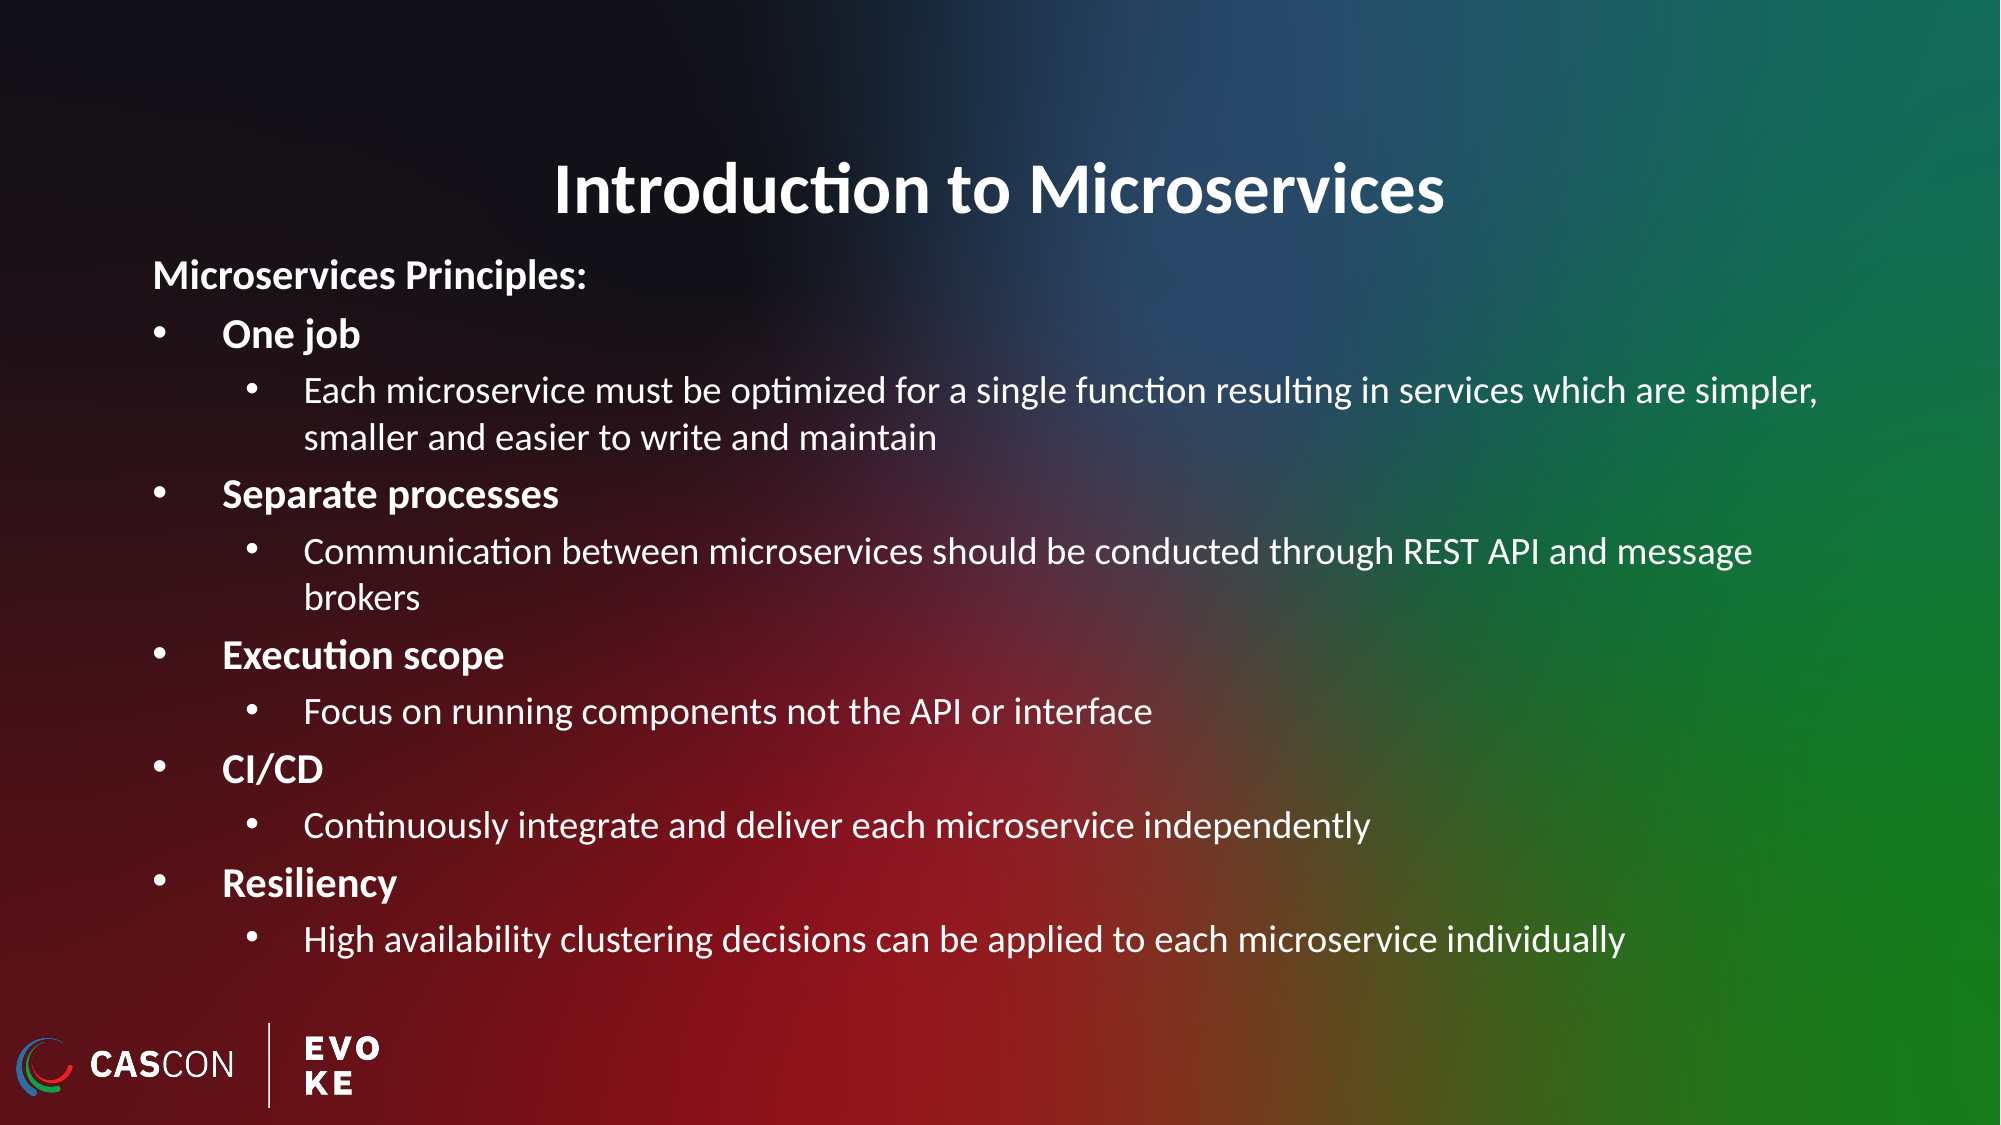

# Introduction to Microservices
Microservices Principles:
One job
Each microservice must be optimized for a single function resulting in services which are simpler, smaller and easier to write and maintain
Separate processes
Communication between microservices should be conducted through REST API and message brokers
Execution scope
Focus on running components not the API or interface
CI/CD
Continuously integrate and deliver each microservice independently
Resiliency
High availability clustering decisions can be applied to each microservice individually